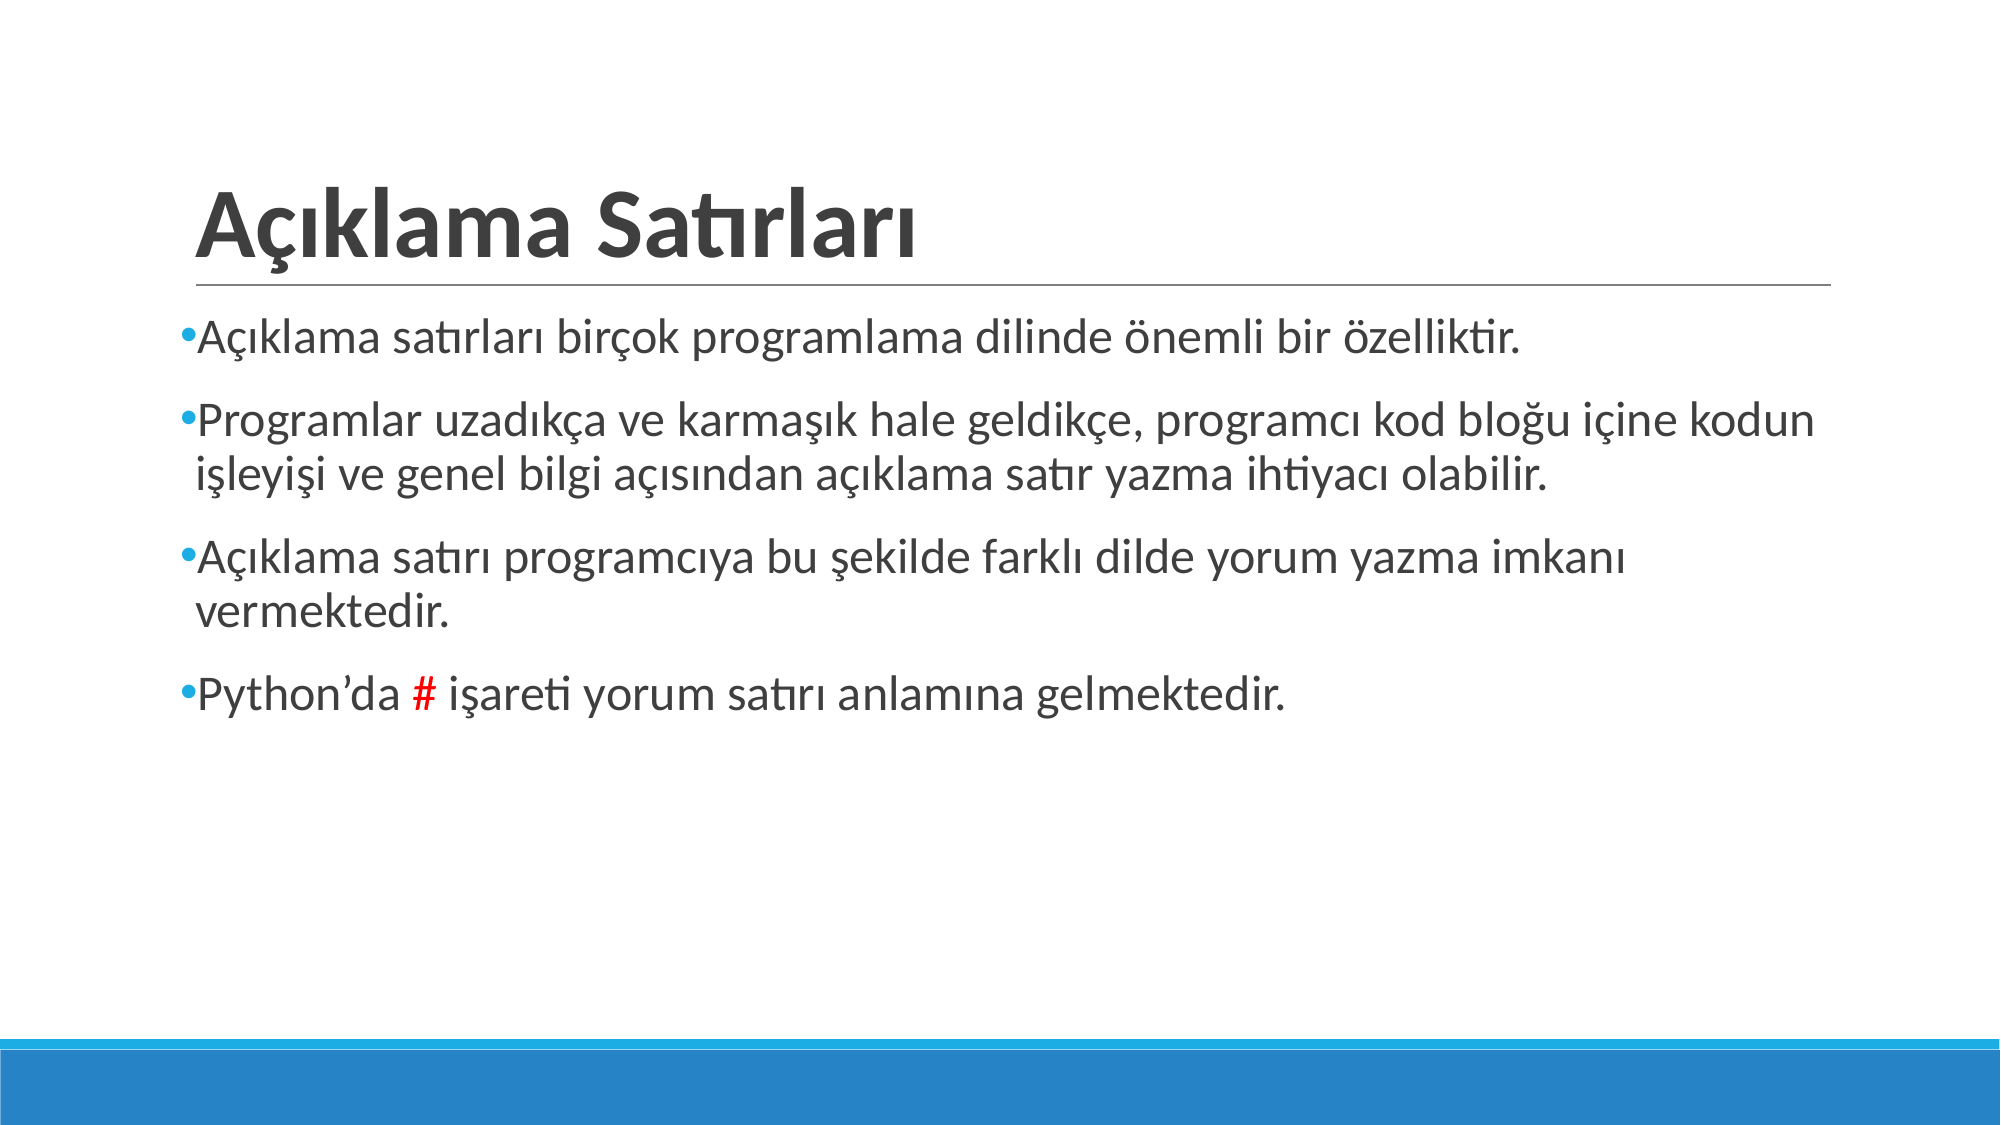

# Açıklama Satırları
Açıklama satırları birçok programlama dilinde önemli bir özelliktir.
Programlar uzadıkça ve karmaşık hale geldikçe, programcı kod bloğu içine kodun işleyişi ve genel bilgi açısından açıklama satır yazma ihtiyacı olabilir.
Açıklama satırı programcıya bu şekilde farklı dilde yorum yazma imkanı vermektedir.
Python’da # işareti yorum satırı anlamına gelmektedir.